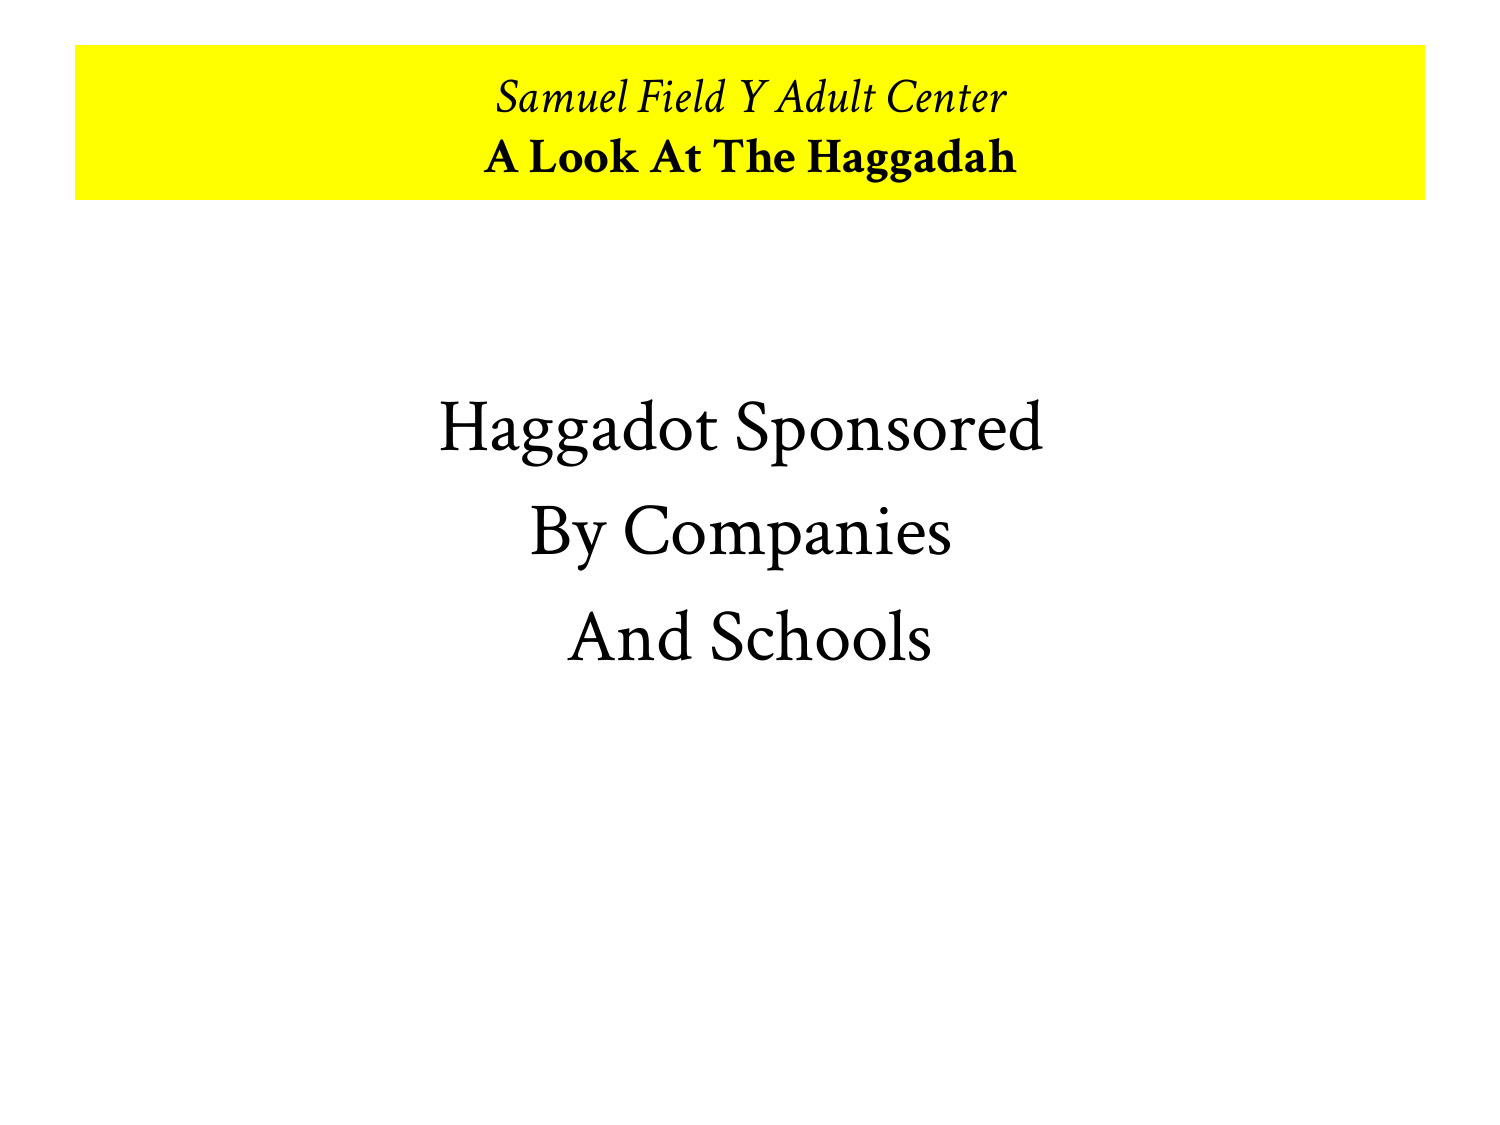

# Samuel Field Y Adult Center A Look At The Haggadah

Haggadot Sponsored
By Companies
And Schools